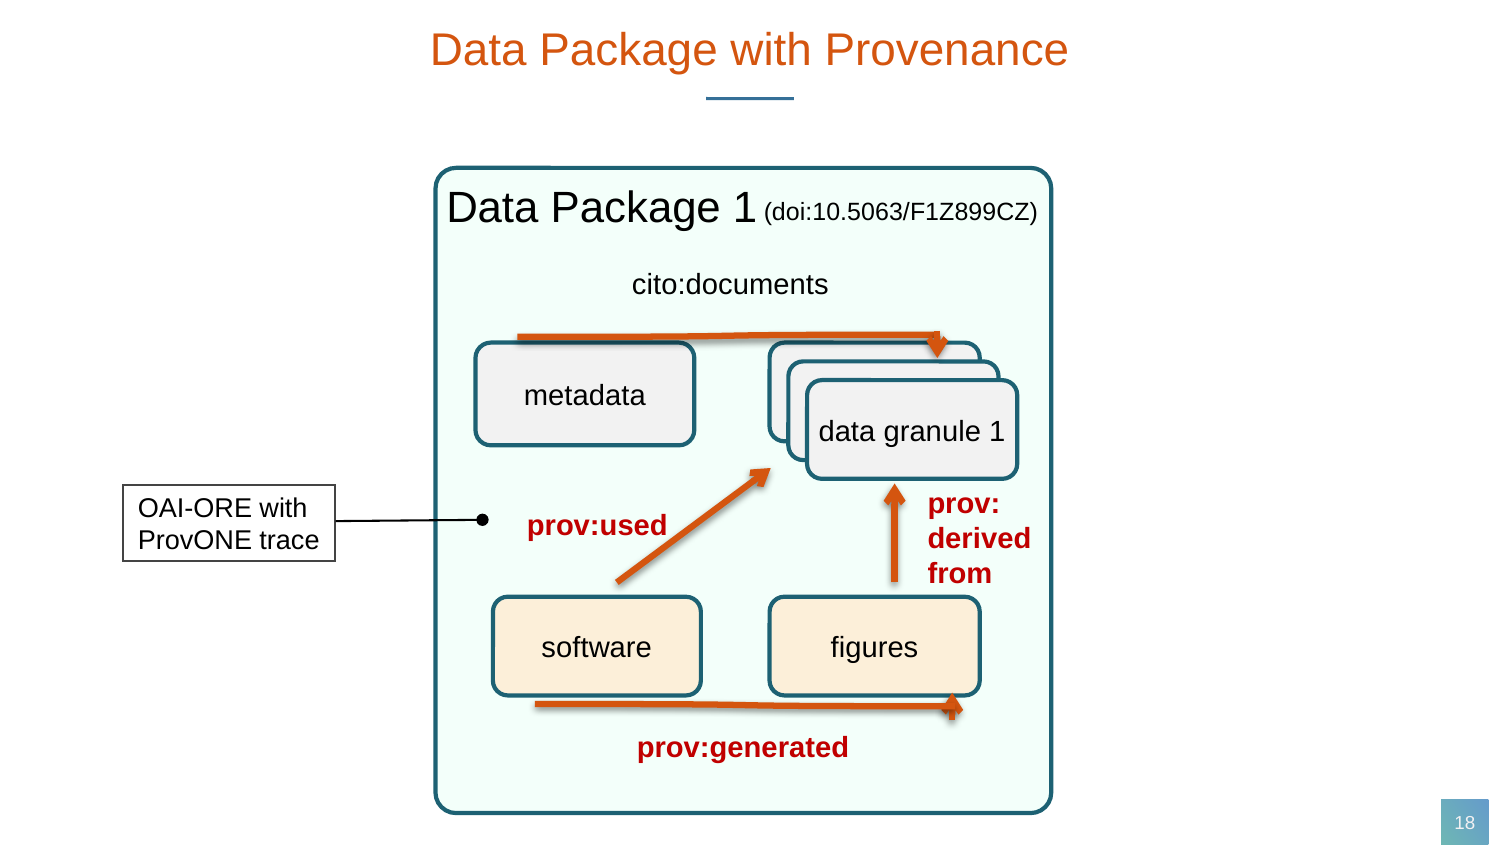

Data Package with Provenance
Data Package 1
(doi:10.5063/F1Z899CZ)
cito:documents
metadata
science data
science data
data granule 1
prov:
derived from
OAI-ORE with
ProvONE trace

prov:used
software
figures
prov:generated
18